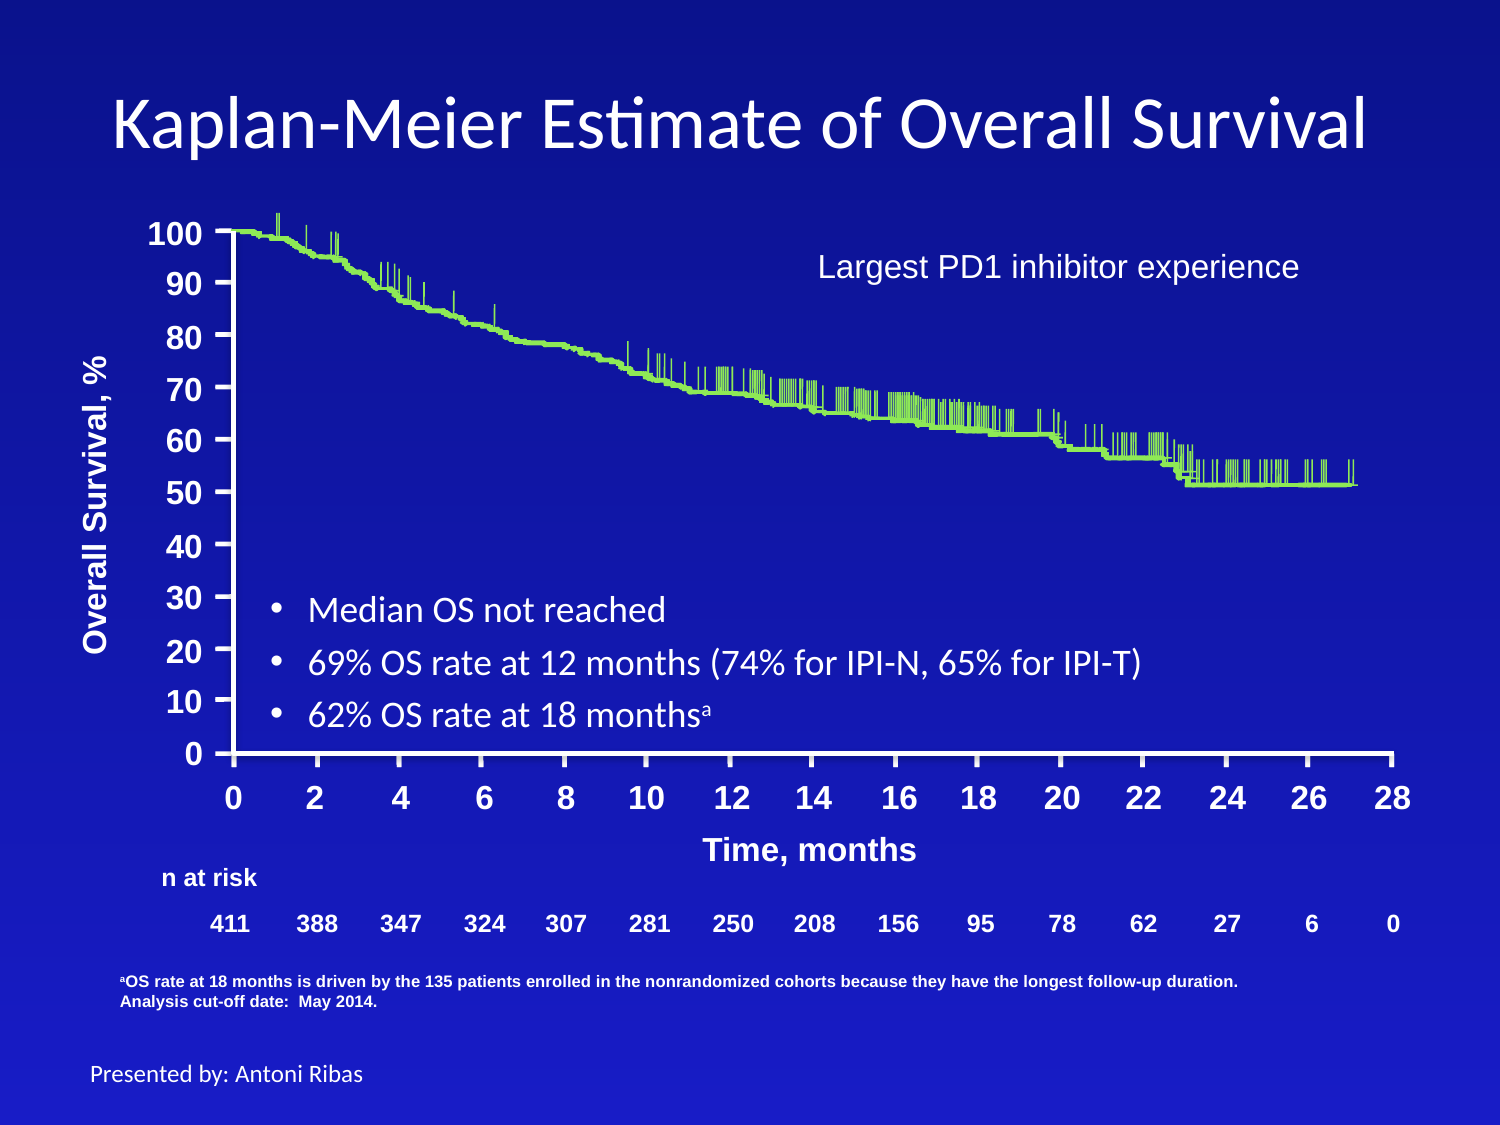

# Kaplan-Meier Estimate of Overall Survival
100

90

80

70

60

50
Overall Survival, %

40

30

20

10

0

0
2
4
6
8
10
12
14
16
18
20
22
24
26
28
Time, months
n at risk
411
388
347
324
307
281
250
208
156
95
78
62
27
6
0
Largest PD1 inhibitor experience
Median OS not reached
69% OS rate at 12 months (74% for IPI-N, 65% for IPI-T)
62% OS rate at 18 monthsa
aOS rate at 18 months is driven by the 135 patients enrolled in the nonrandomized cohorts because they have the longest follow-up duration.
Analysis cut-off date:  May 2014.
Presented by: Antoni Ribas